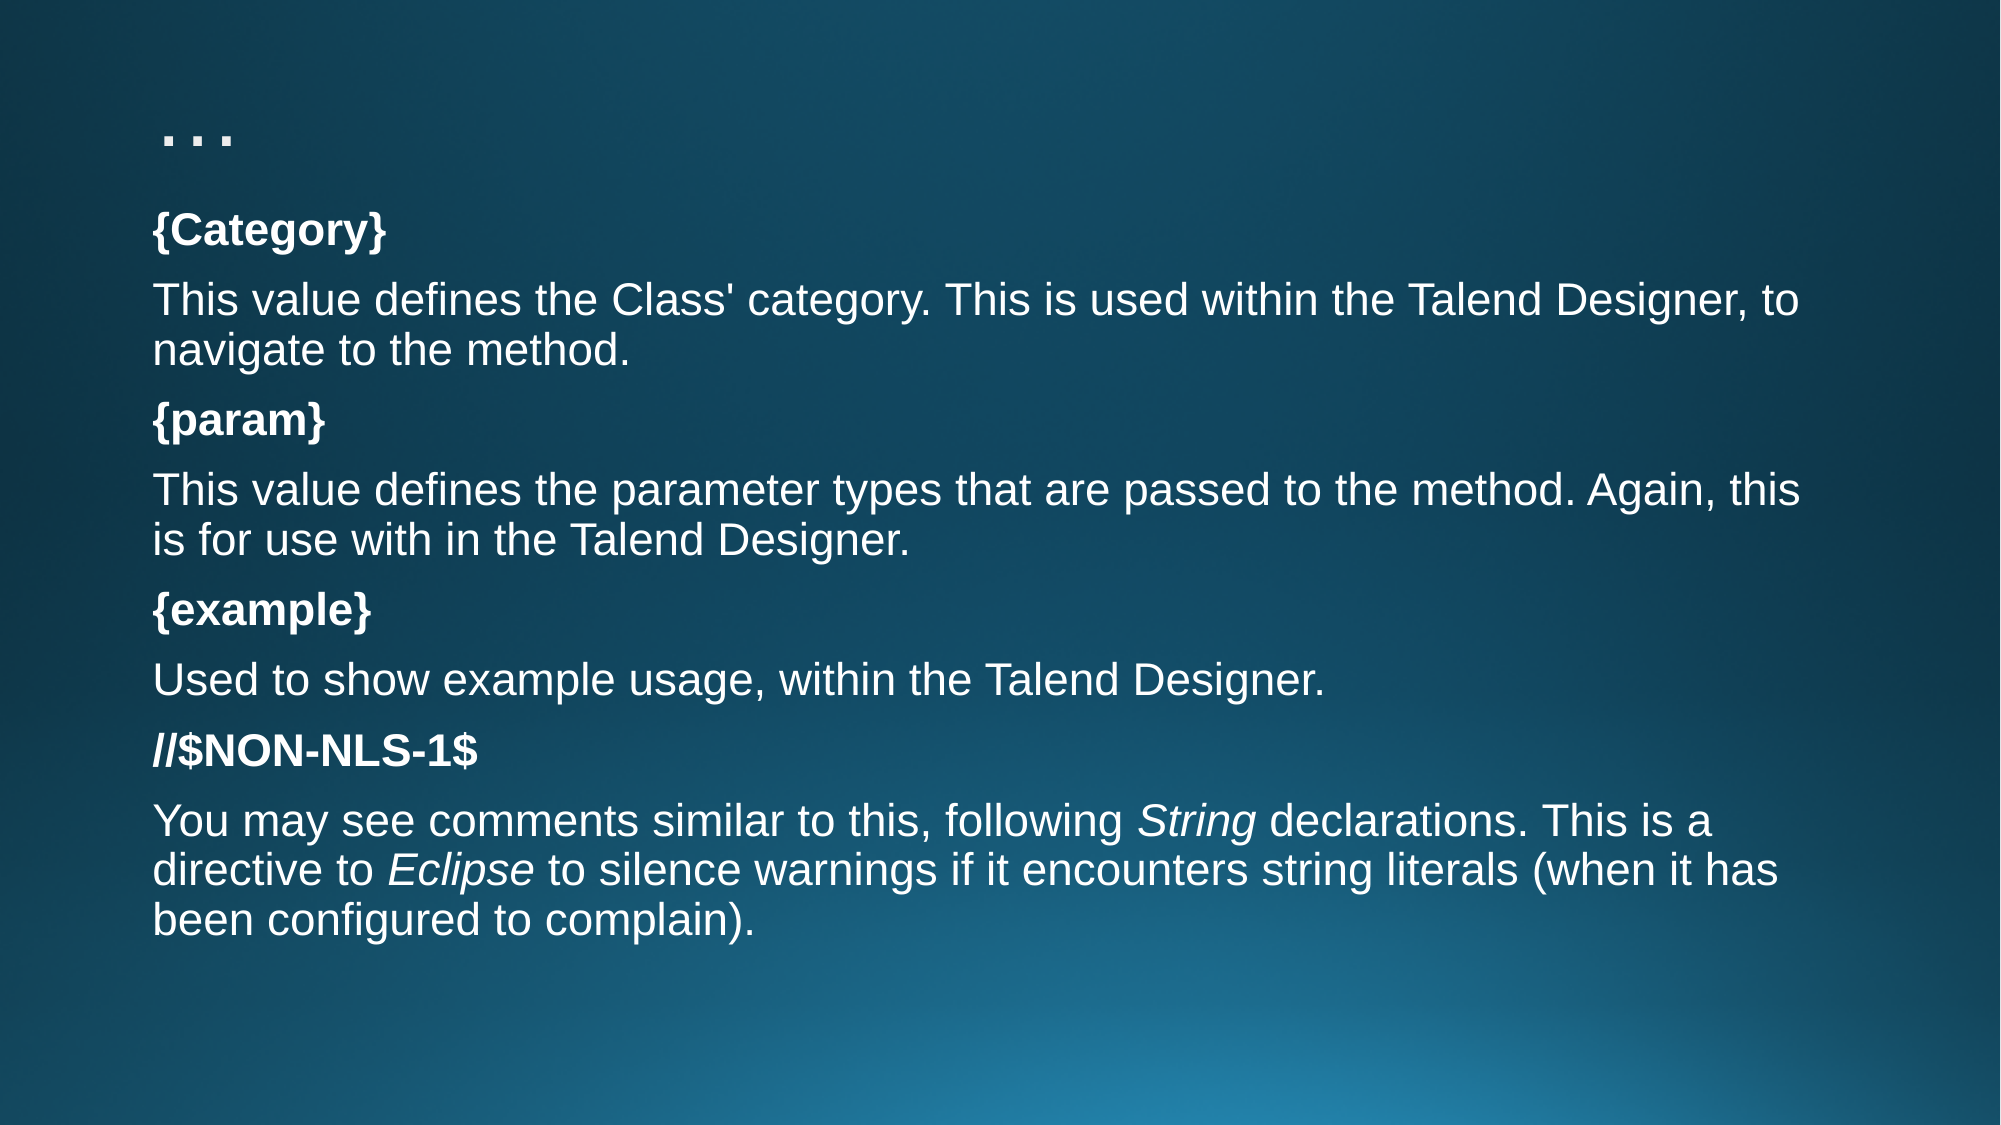

…
{Category}
This value defines the Class' category. This is used within the Talend Designer, to navigate to the method.
{param}
This value defines the parameter types that are passed to the method. Again, this is for use with in the Talend Designer.
{example}
Used to show example usage, within the Talend Designer.
//$NON-NLS-1$
You may see comments similar to this, following String declarations. This is a directive to Eclipse to silence warnings if it encounters string literals (when it has been configured to complain).